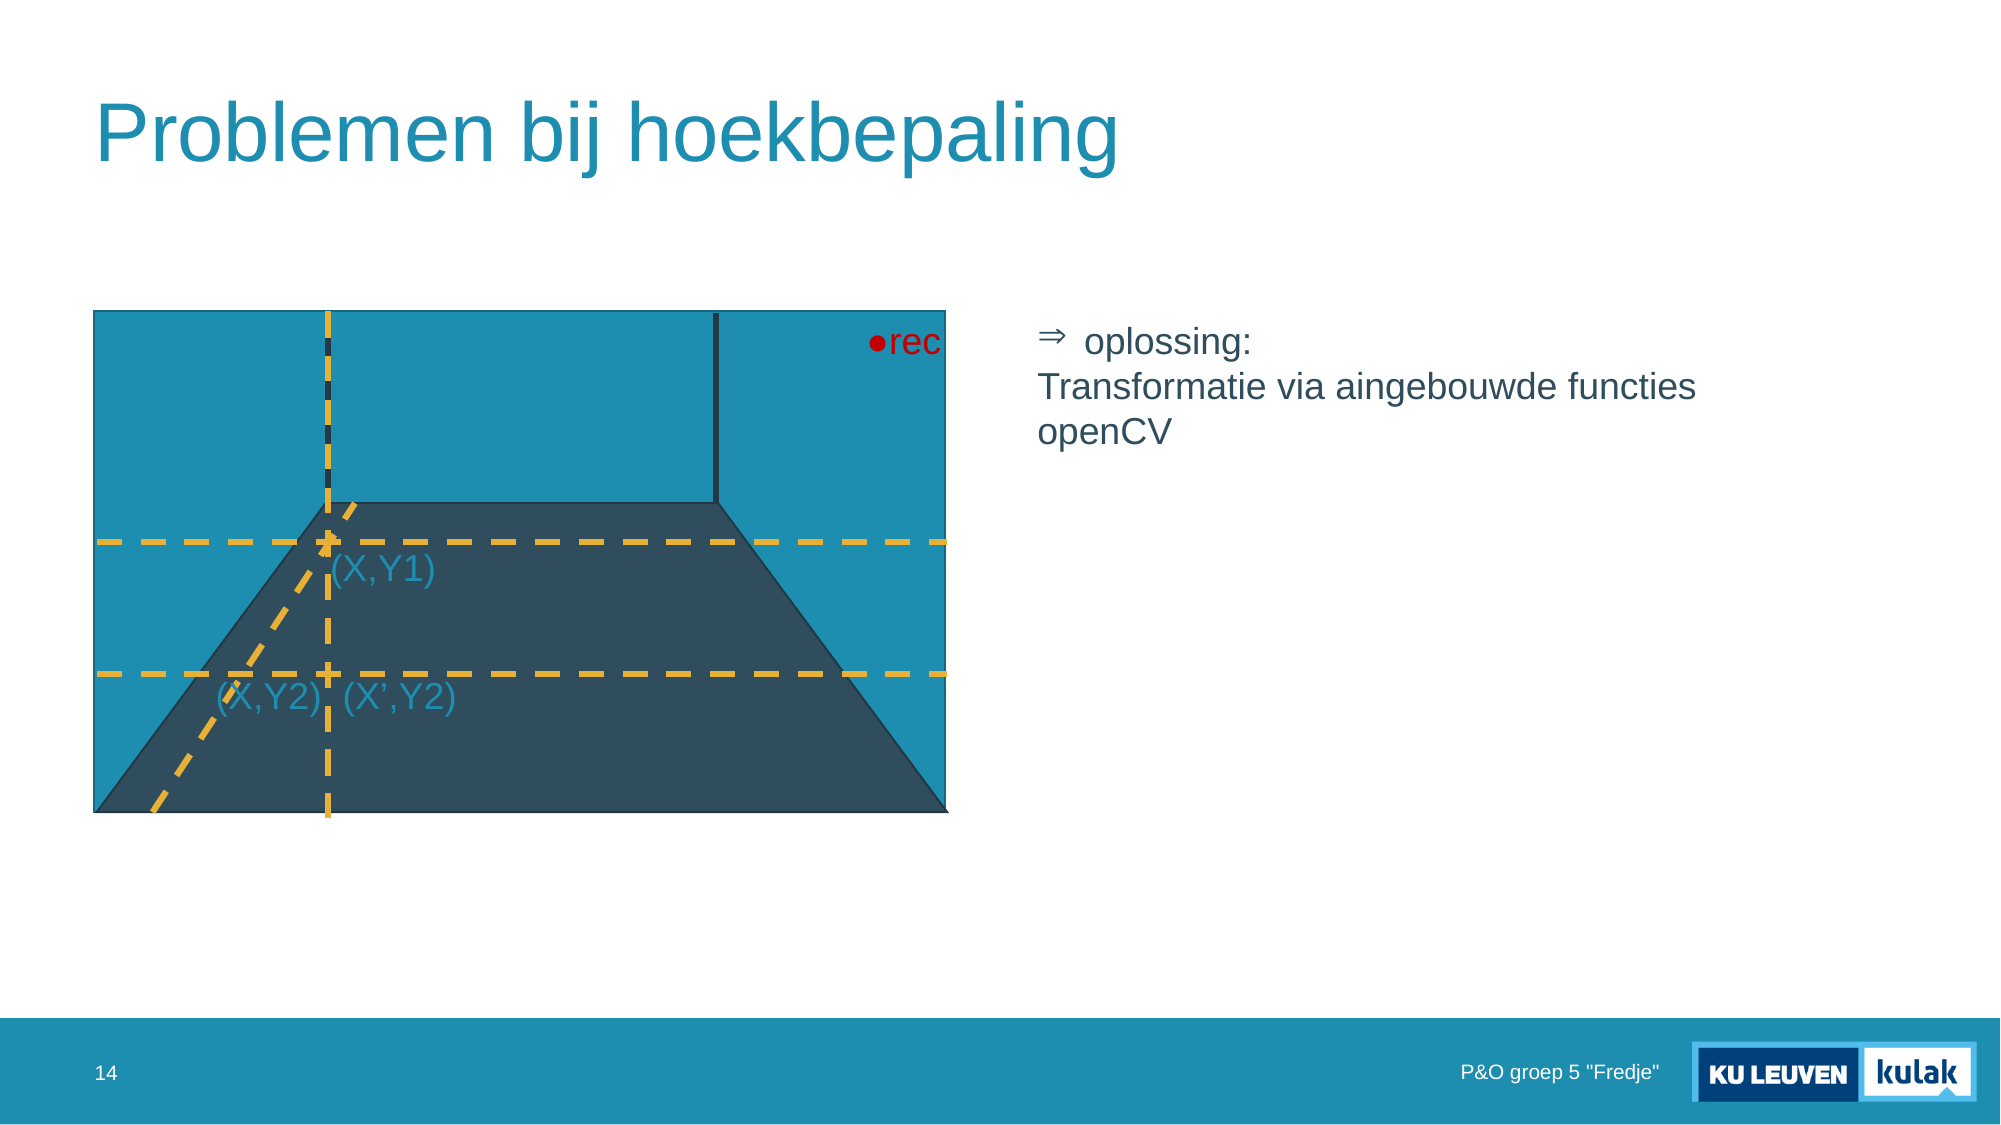

# Problemen bij hoekbepaling
●rec

(X,Y1)
(X’,Y2)
oplossing:
Transformatie via aingebouwde functies openCV
(X,Y2)
P&O groep 5 "Fredje"
14